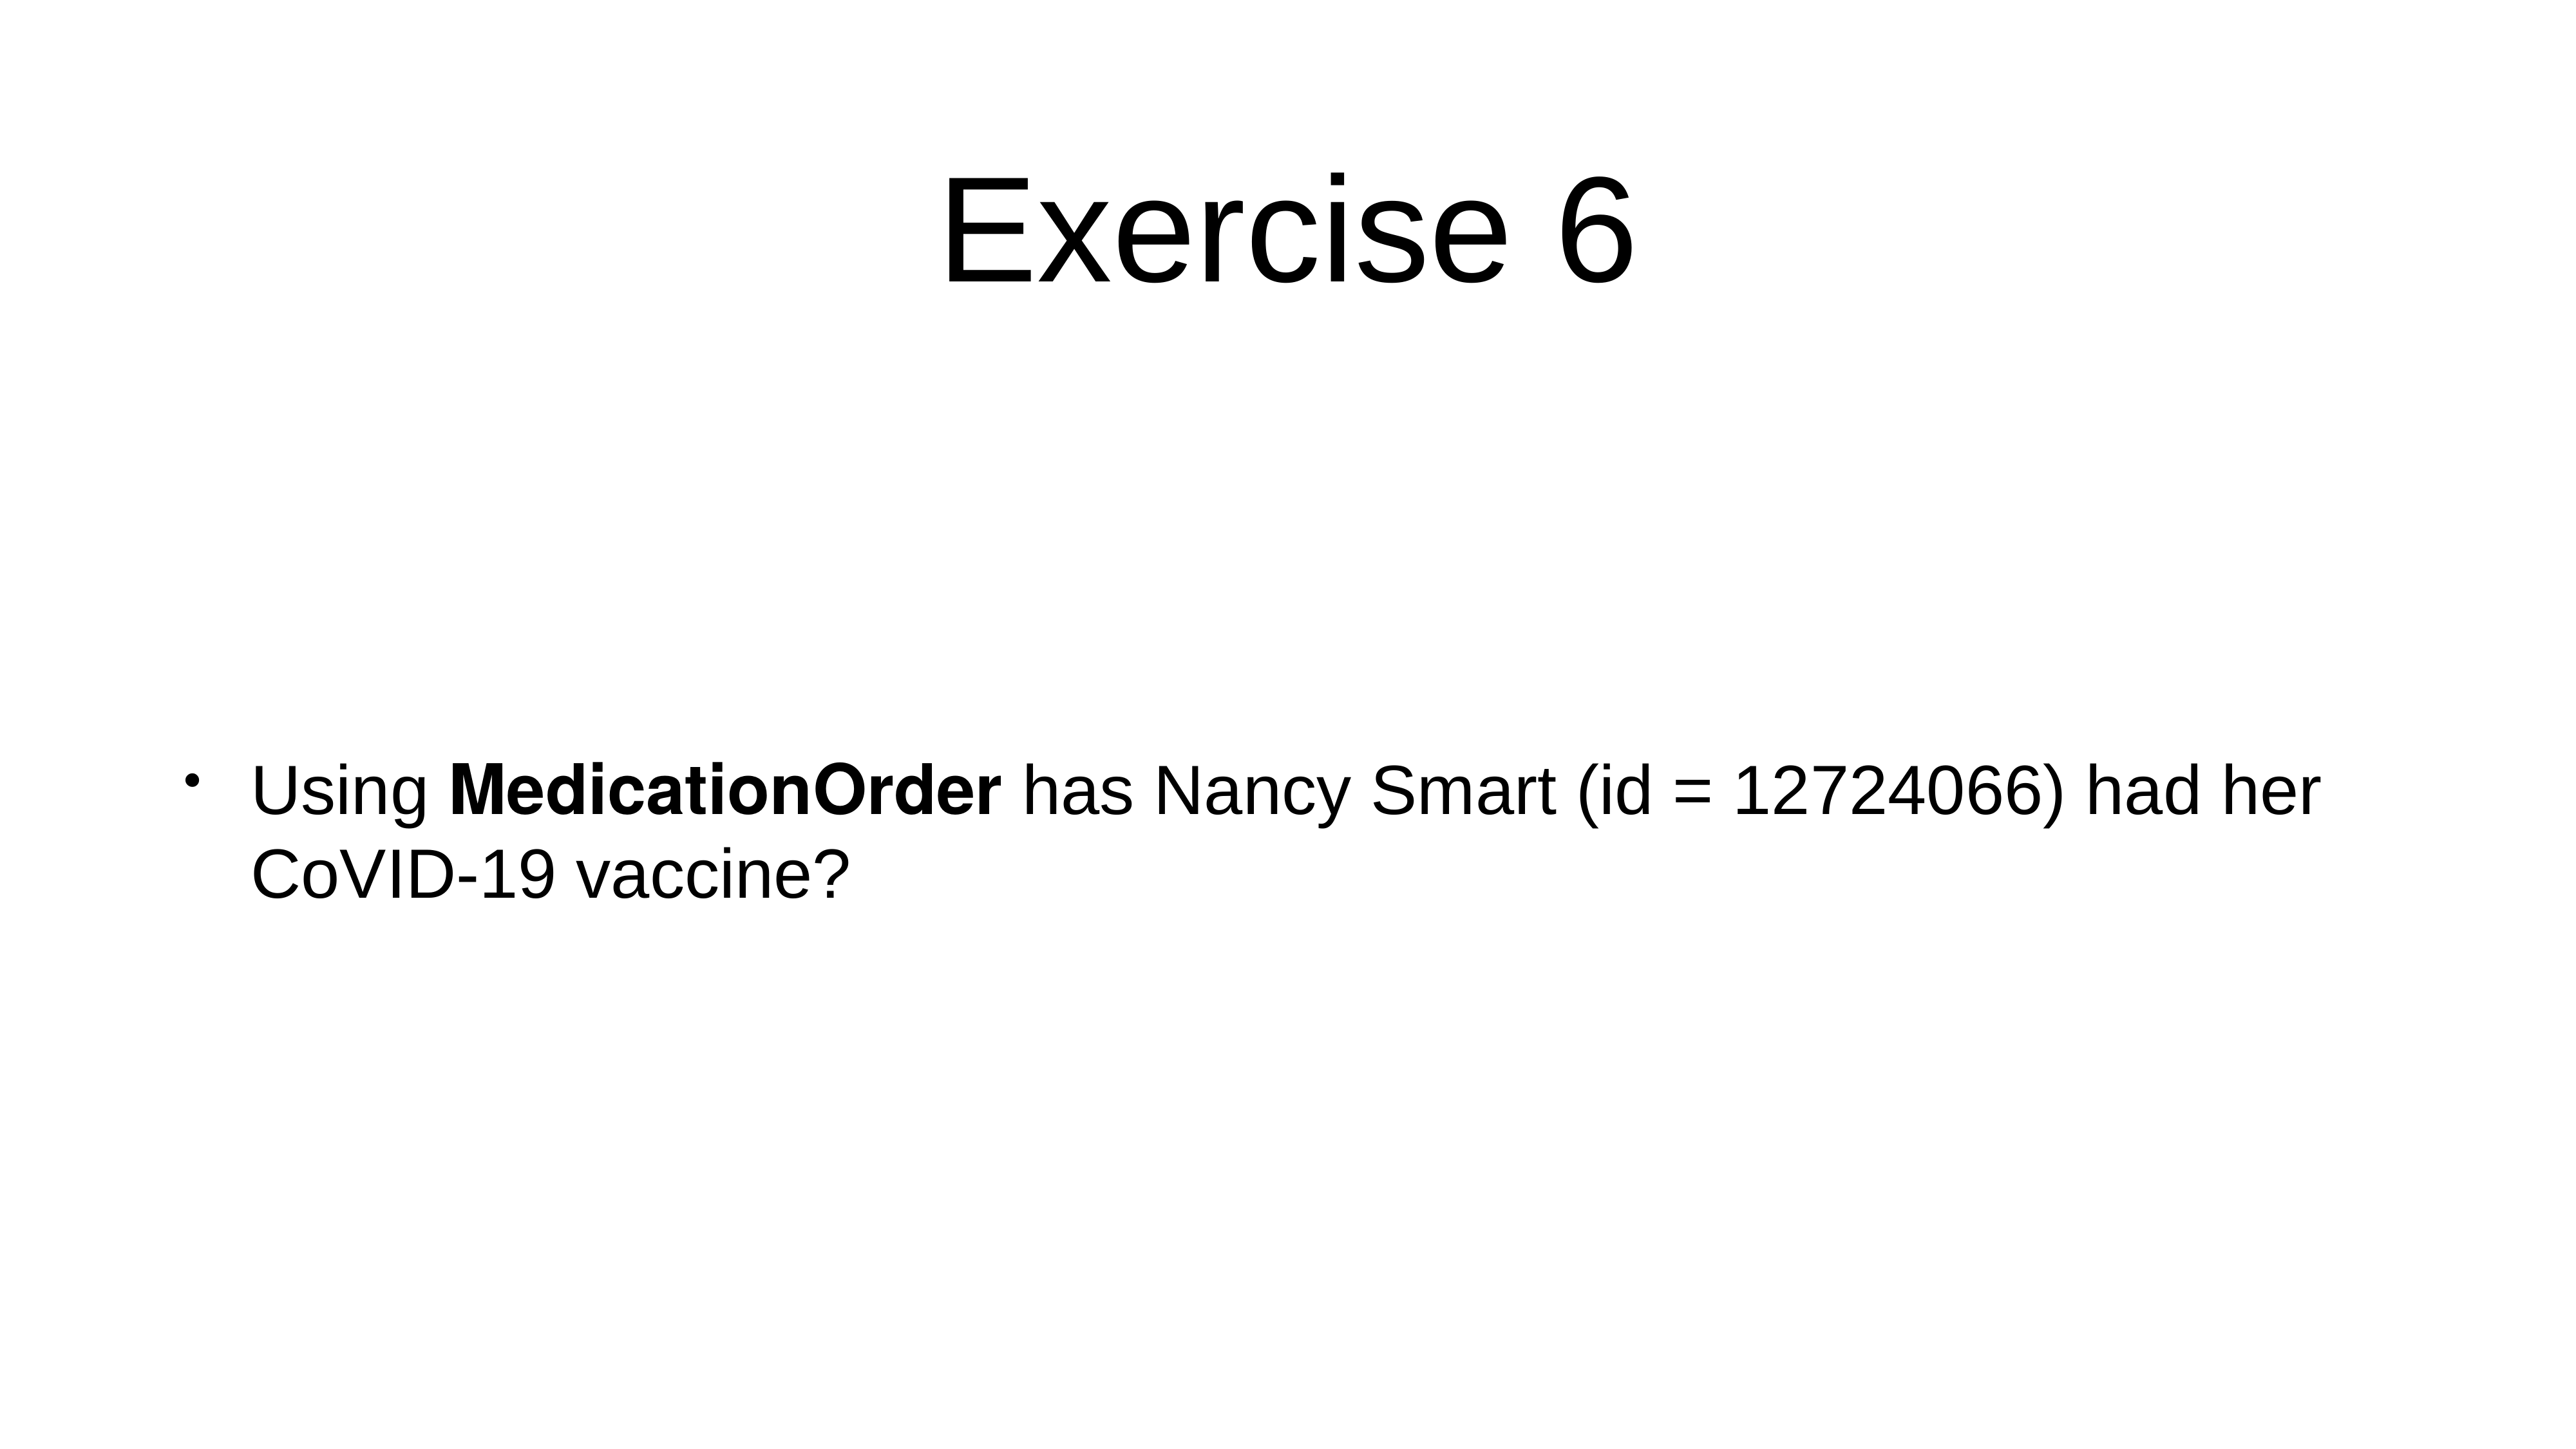

# Exercise 6
Using MedicationOrder has Nancy Smart (id = 12724066) had her CoVID-19 vaccine?